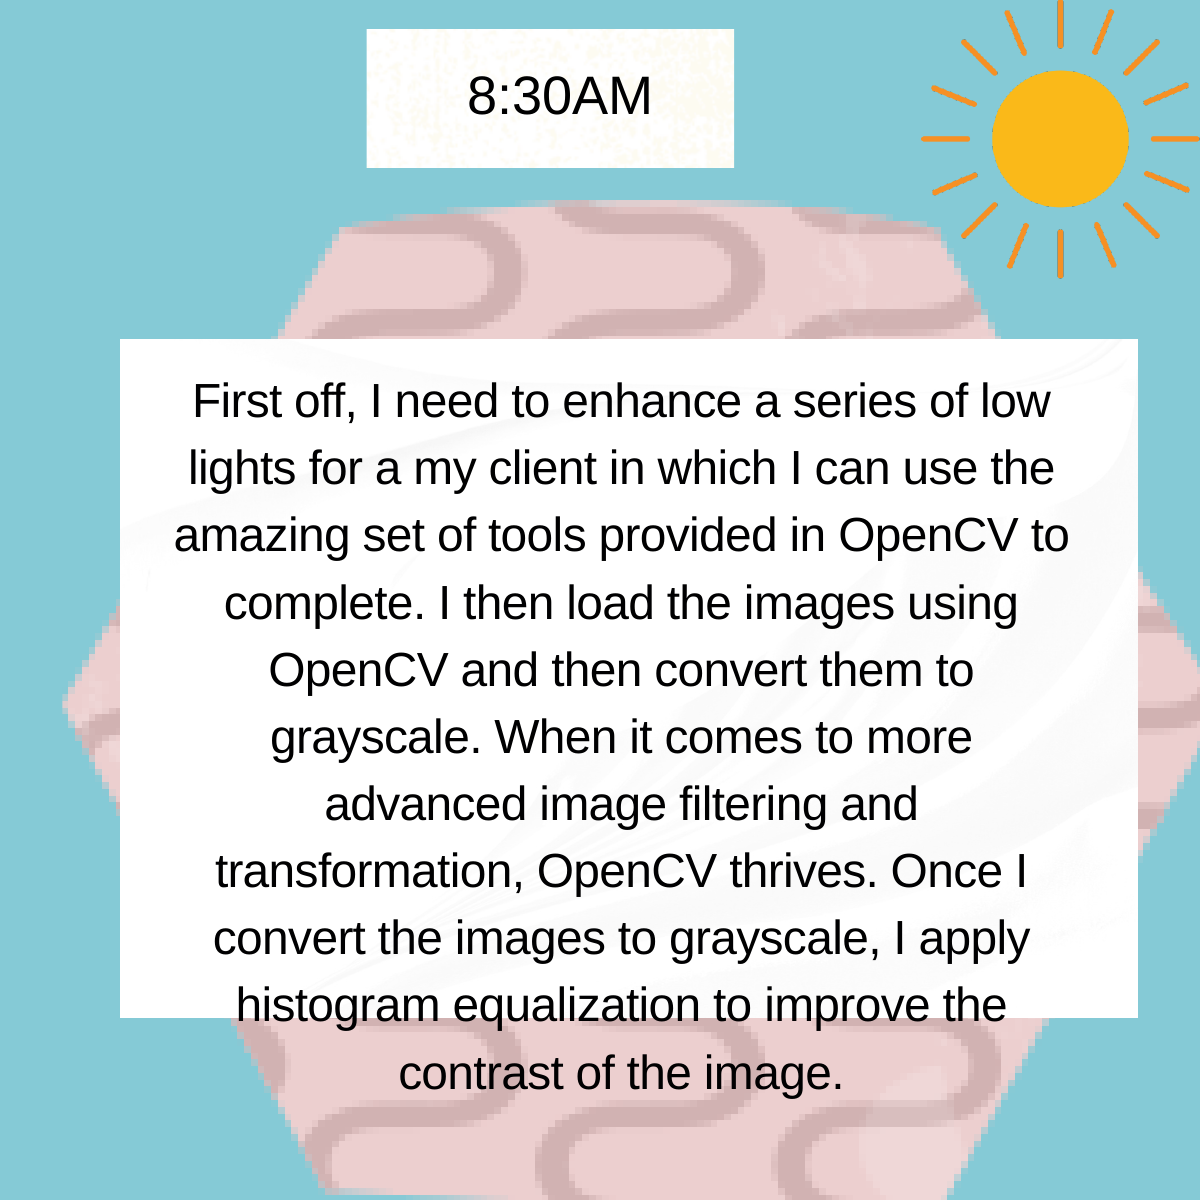

8:30AM

First off, I need to enhance a series of low lights for a my client in which I can use the amazing set of tools provided in OpenCV to complete. I then load the images using OpenCV and then convert them to grayscale. When it comes to more advanced image filtering and transformation, OpenCV thrives. Once I convert the images to grayscale, I apply histogram equalization to improve the contrast of the image.